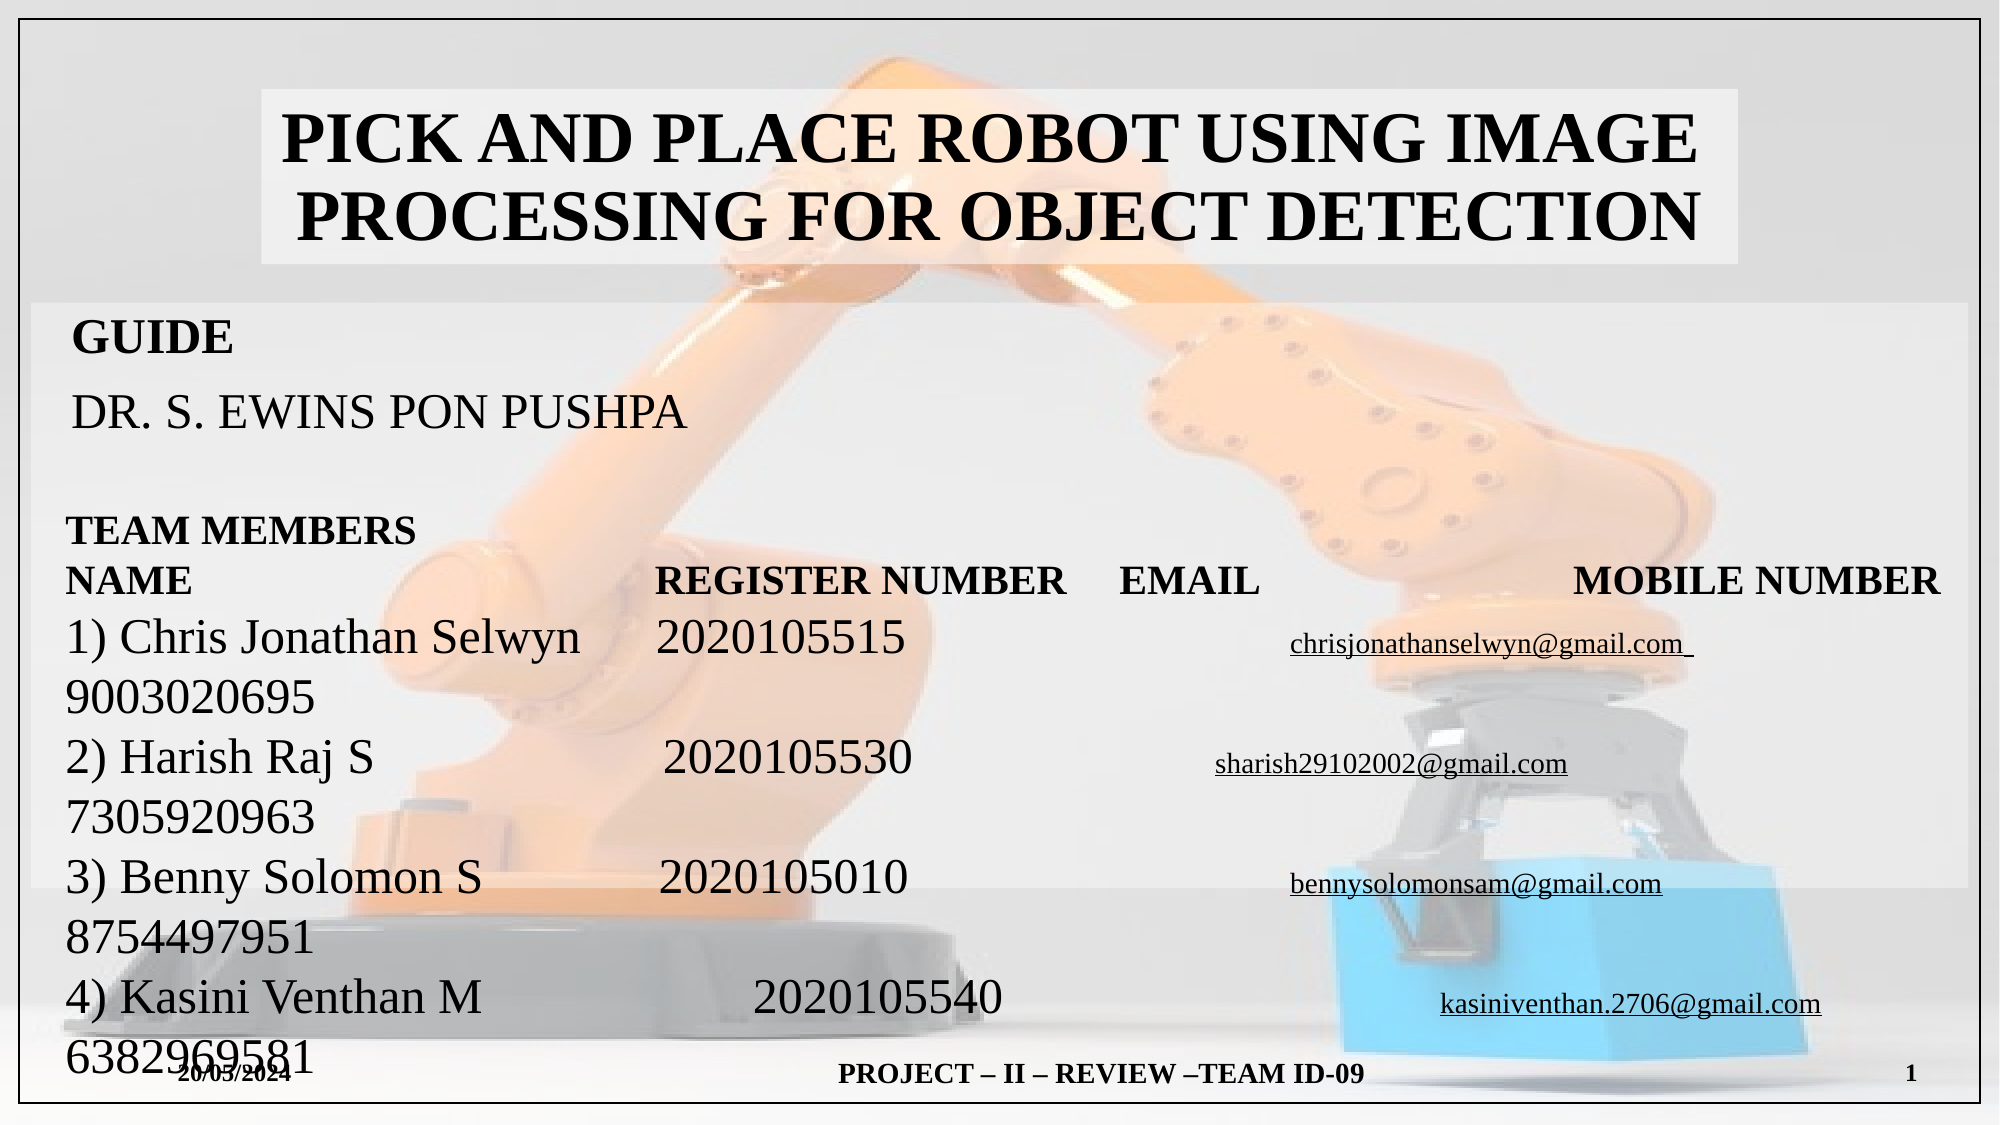

# PICK AND PLACE ROBOT USING IMAGE  PROCESSING FOR OBJECT DETECTION
  GUIDE
  DR. S. EWINS PON PUSHPA

TEAM MEMBERS
NAME                                            REGISTER NUMBER     EMAIL                              MOBILE NUMBER
1) Chris Jonathan Selwyn      2020105515			  chrisjonathanselwyn@gmail.com 	  9003020695
2) Harish Raj S                       2020105530		        sharish29102002@gmail.com	    7305920963
3) Benny Solomon S              2020105010			  bennysolomonsam@gmail.com	     8754497951
4) Kasini Venthan M 		       2020105540			  kasiniventhan.2706@gmail.com	     6382969581

PROJECT – II – REVIEW –TEAM ID-09
20/05/2024
1